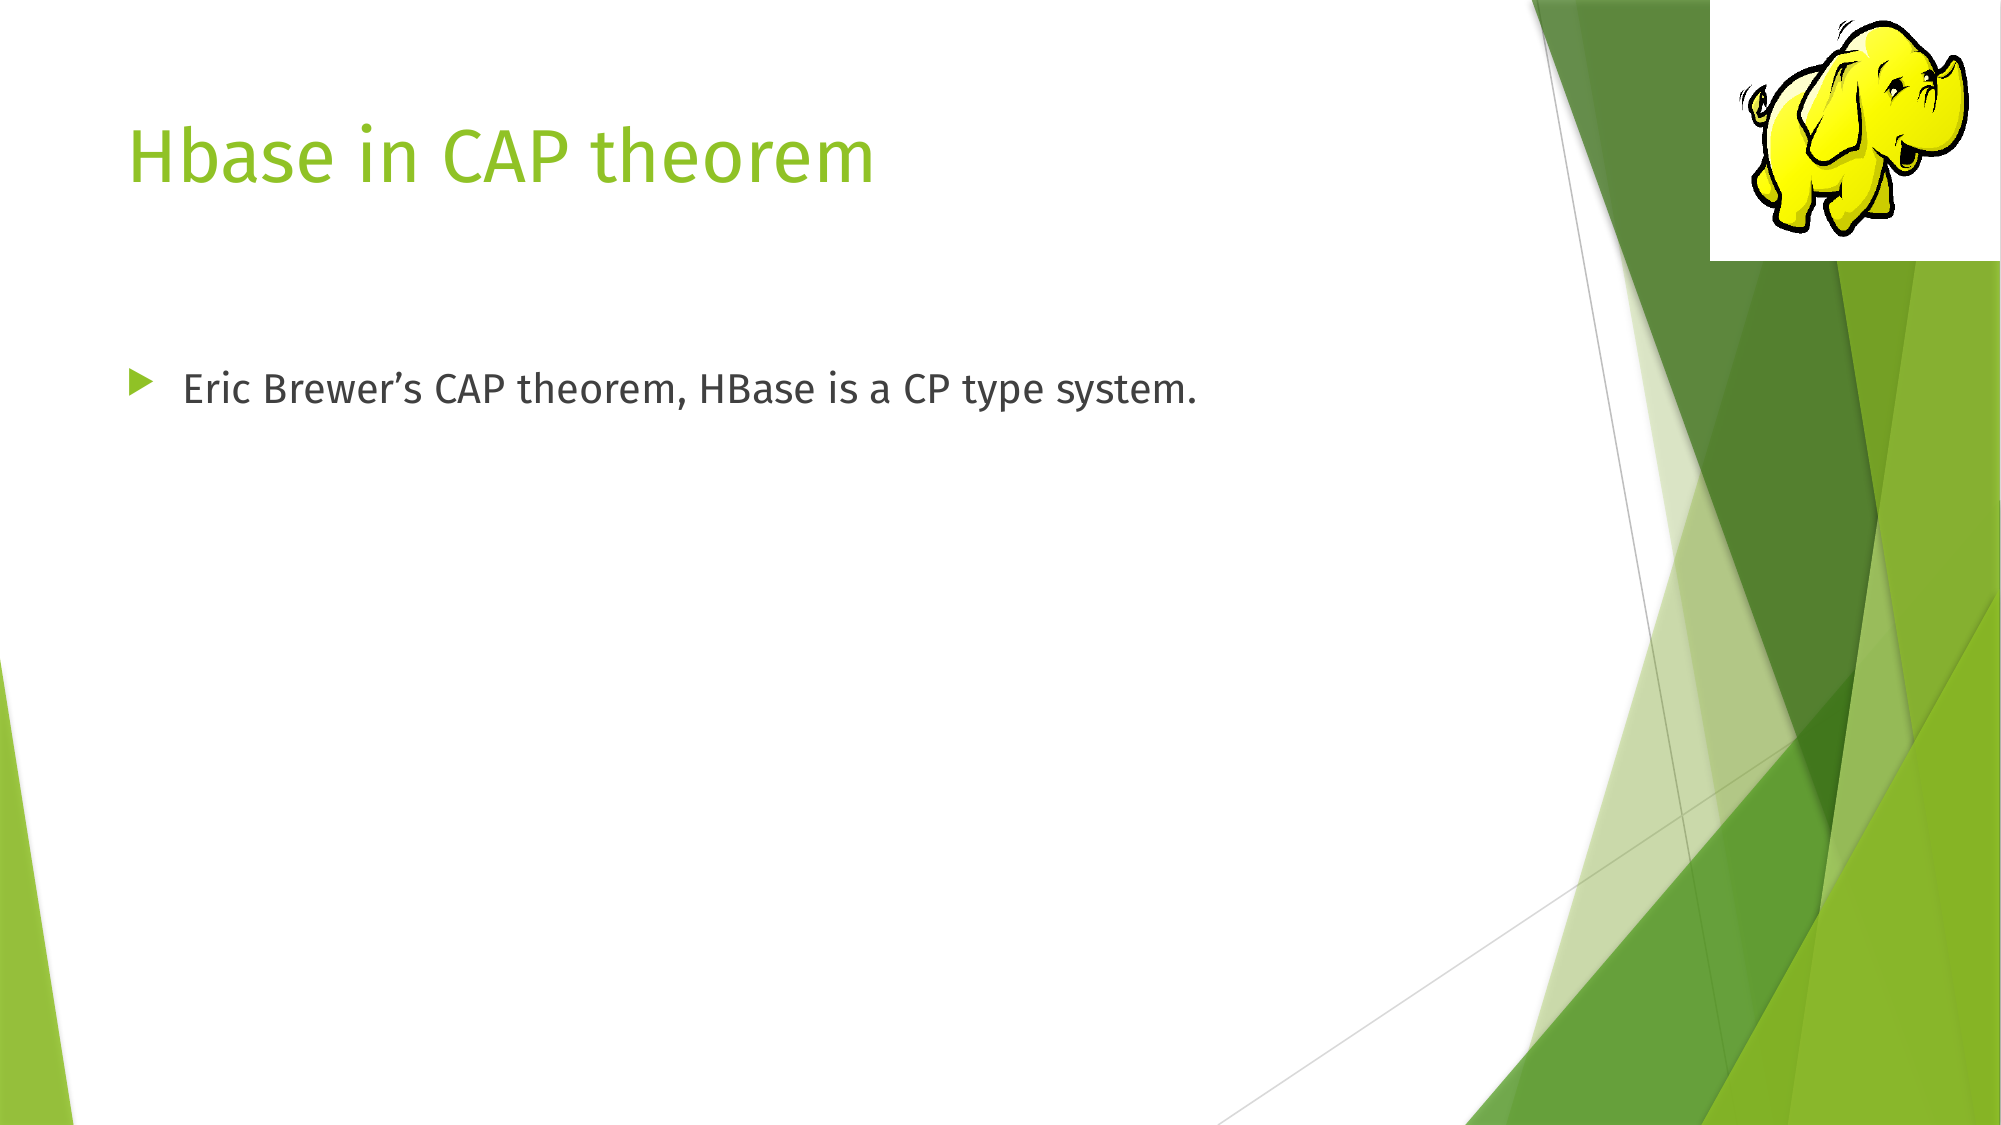

# Hbase in CAP theorem
Eric Brewer’s CAP theorem, HBase is a CP type system.